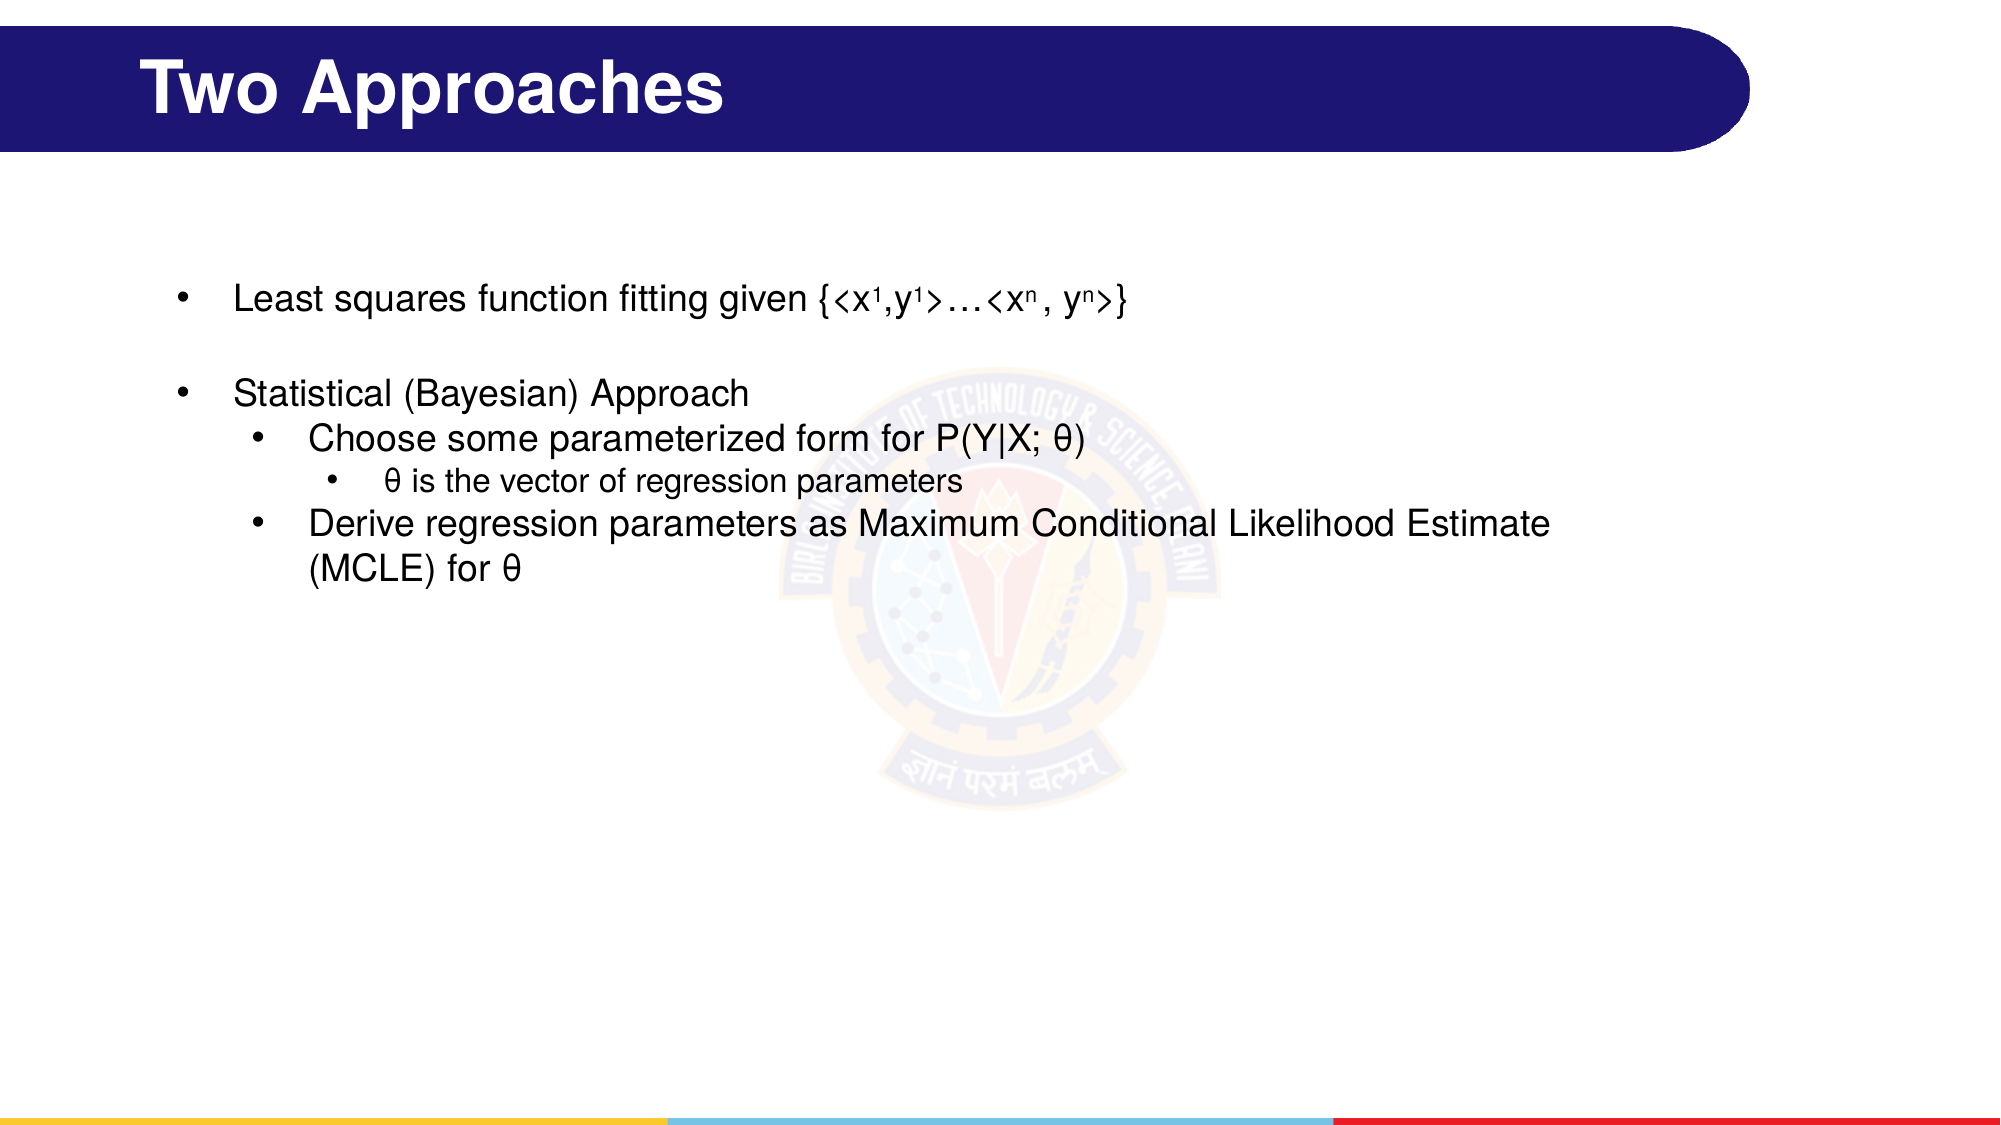

# Two Approaches

Least squares function fitting given {<x1,y1>…<xn , yn>}

Statistical (Bayesian) Approach
Choose some parameterized form for P(Y|X; θ)
θ is the vector of regression parameters
Derive regression parameters as Maximum Conditional Likelihood Estimate (MCLE) for θ